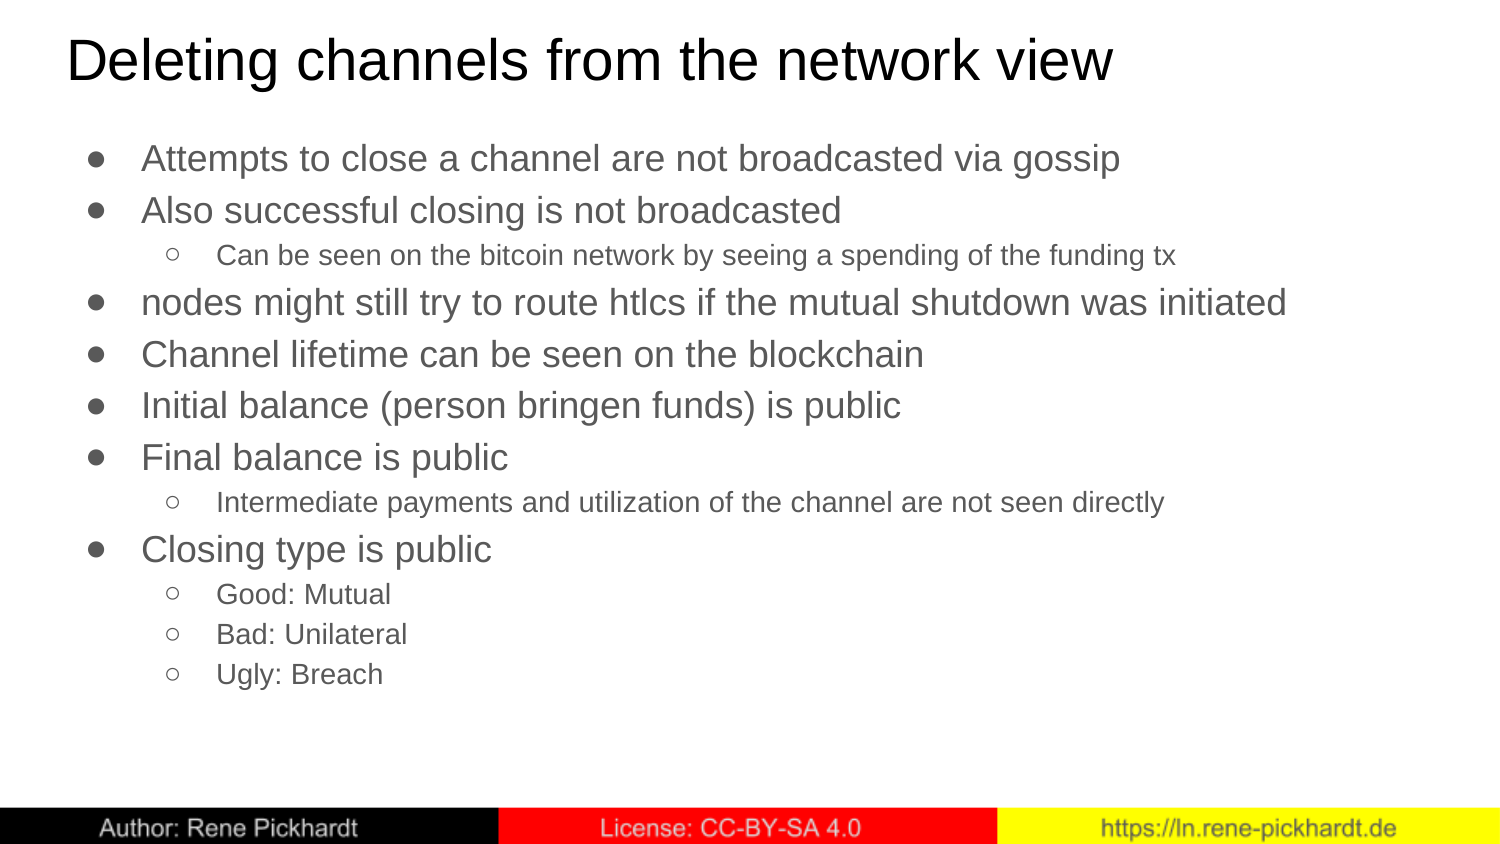

# Deleting channels from the network view

Attempts to close a channel are not broadcasted via gossip
Also successful closing is not broadcasted
Can be seen on the bitcoin network by seeing a spending of the funding tx
nodes might still try to route htlcs if the mutual shutdown was initiated
Channel lifetime can be seen on the blockchain
Initial balance (person bringen funds) is public
Final balance is public
Intermediate payments and utilization of the channel are not seen directly
Closing type is public
Good: Mutual
Bad: Unilateral
Ugly: Breach